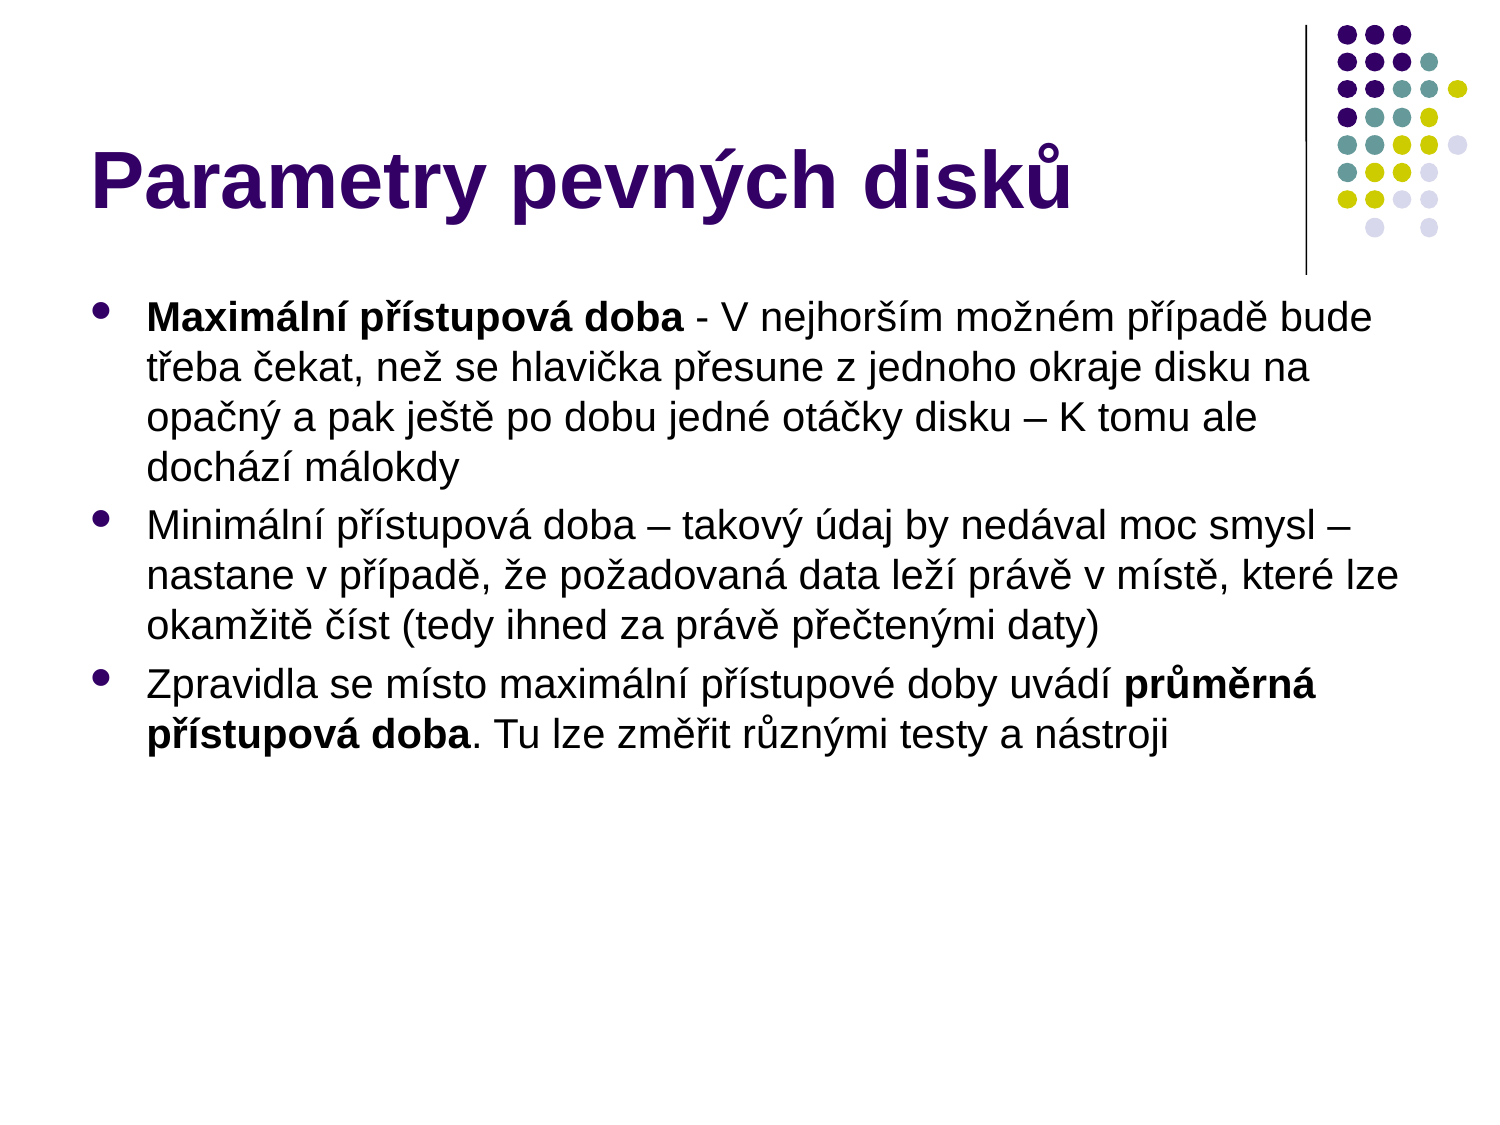

# Parametry pevných disků
Maximální přístupová doba - V nejhorším možném případě bude třeba čekat, než se hlavička přesune z jednoho okraje disku na opačný a pak ještě po dobu jedné otáčky disku – K tomu ale dochází málokdy
Minimální přístupová doba – takový údaj by nedával moc smysl – nastane v případě, že požadovaná data leží právě v místě, které lze okamžitě číst (tedy ihned za právě přečtenými daty)
Zpravidla se místo maximální přístupové doby uvádí průměrná přístupová doba. Tu lze změřit různými testy a nástroji